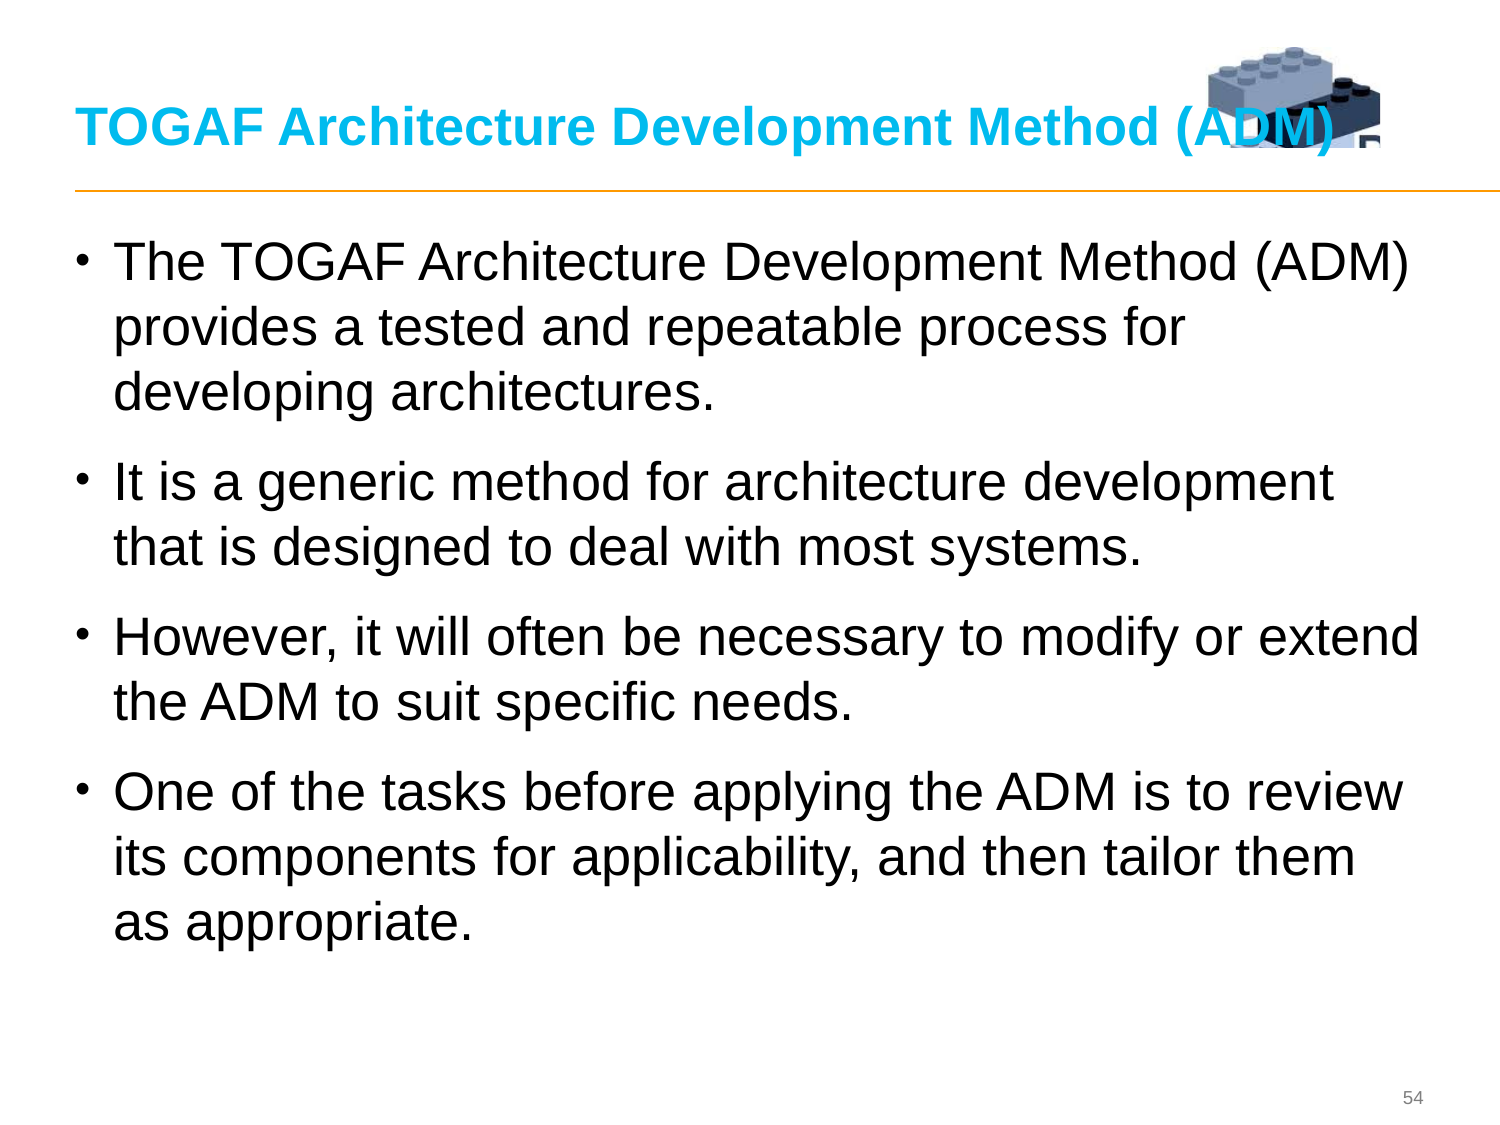

# TOGAF Architecture Development Method (ADM)
The TOGAF Architecture Development Method (ADM) provides a tested and repeatable process for developing architectures.
It is a generic method for architecture development that is designed to deal with most systems.
However, it will often be necessary to modify or extend the ADM to suit specific needs.
One of the tasks before applying the ADM is to review its components for applicability, and then tailor them as appropriate.